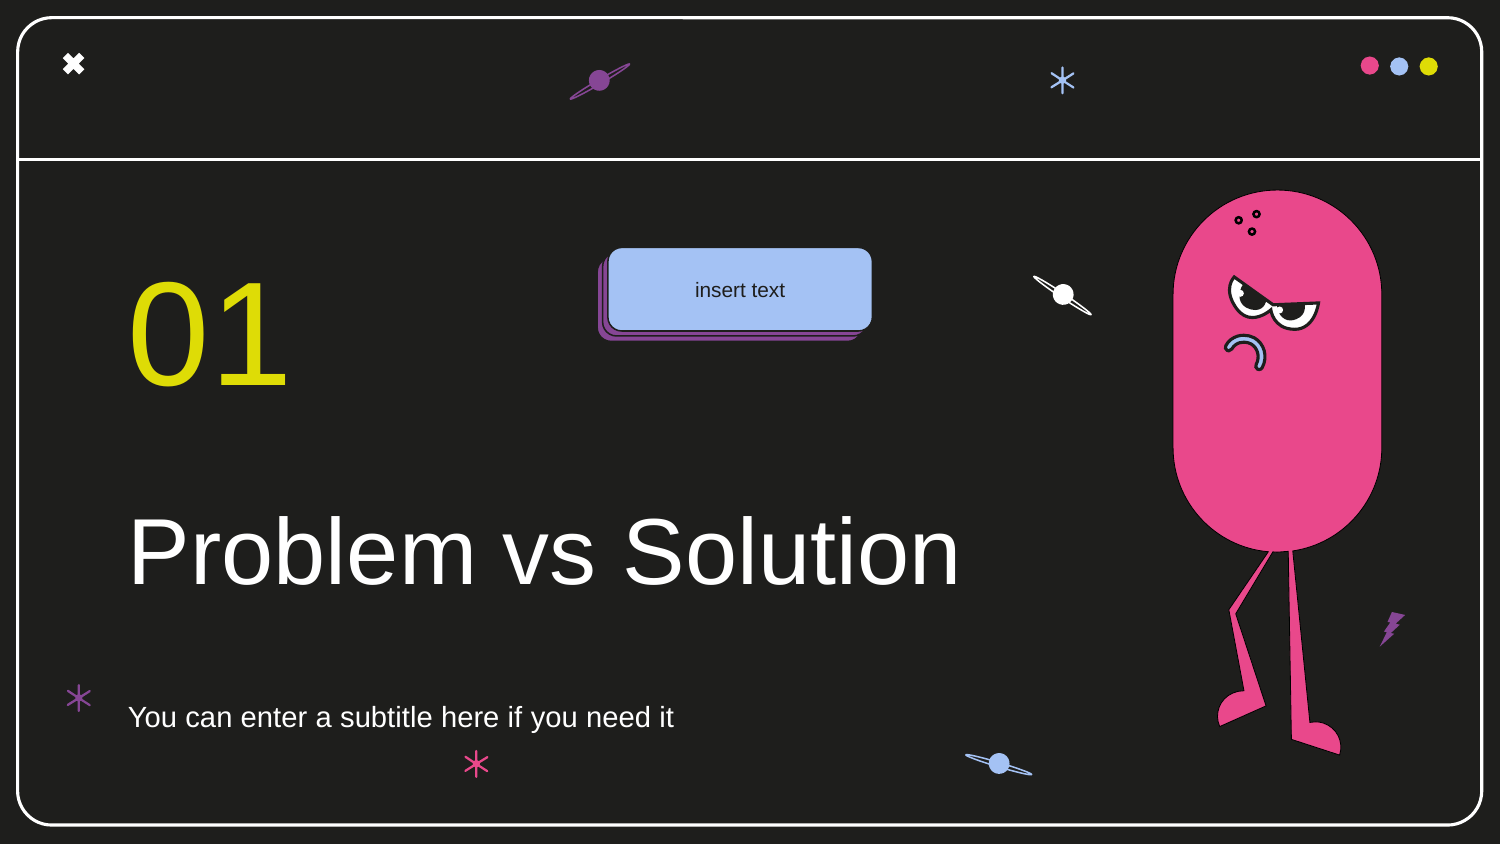

# 01

insert text
Problem vs Solution
You can enter a subtitle here if you need it